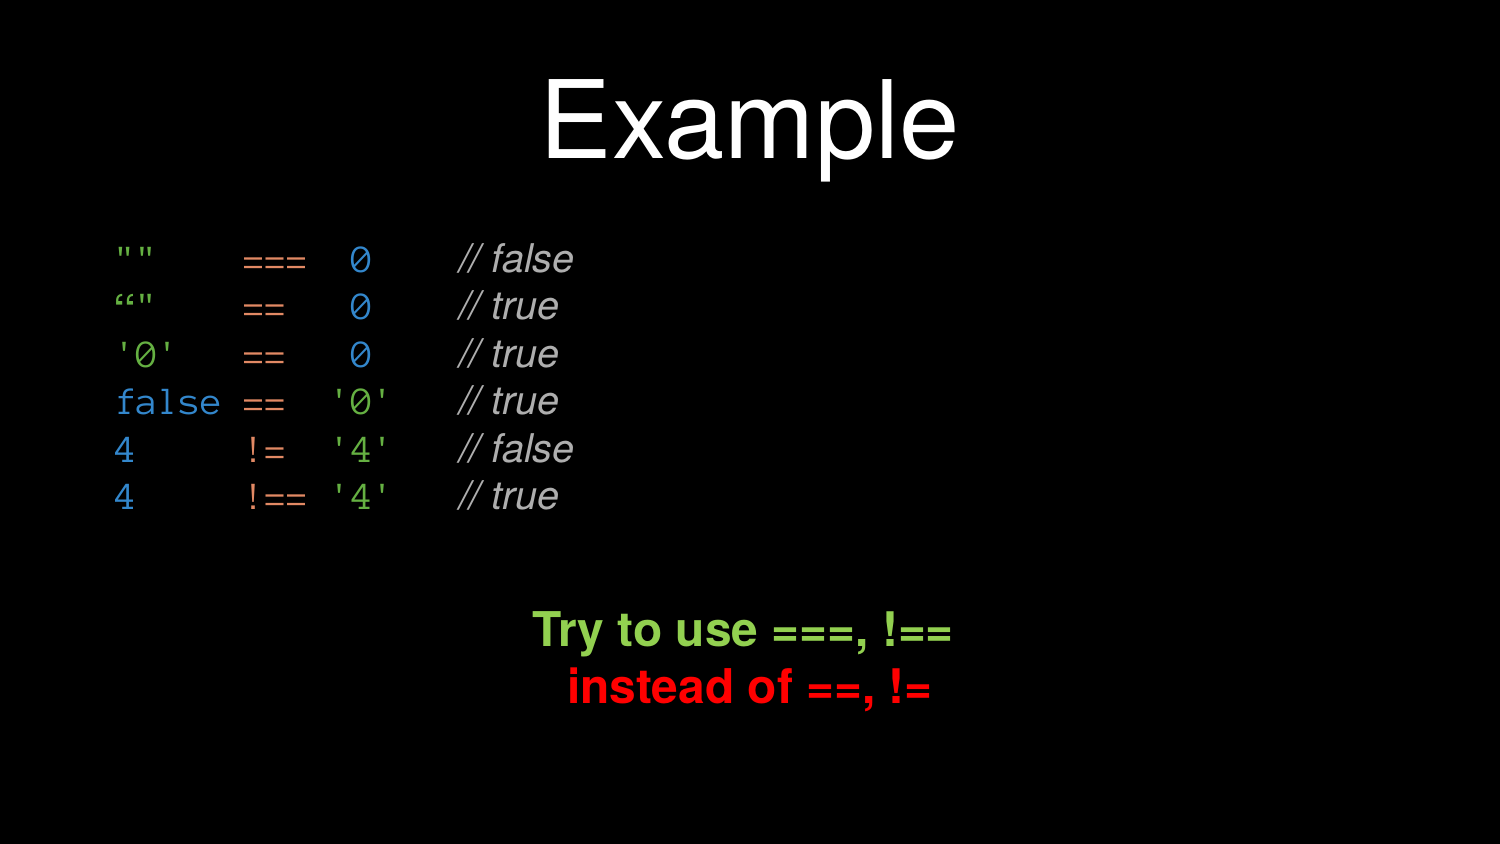

# Example
""    ===  0    // false
“"    ==   0    // true
'0'   ==   0    // true
false ==  '0'   // true
4     !=  '4'   // false
4     !== '4'   // true
Try to use ===, !==
instead of ==, !=